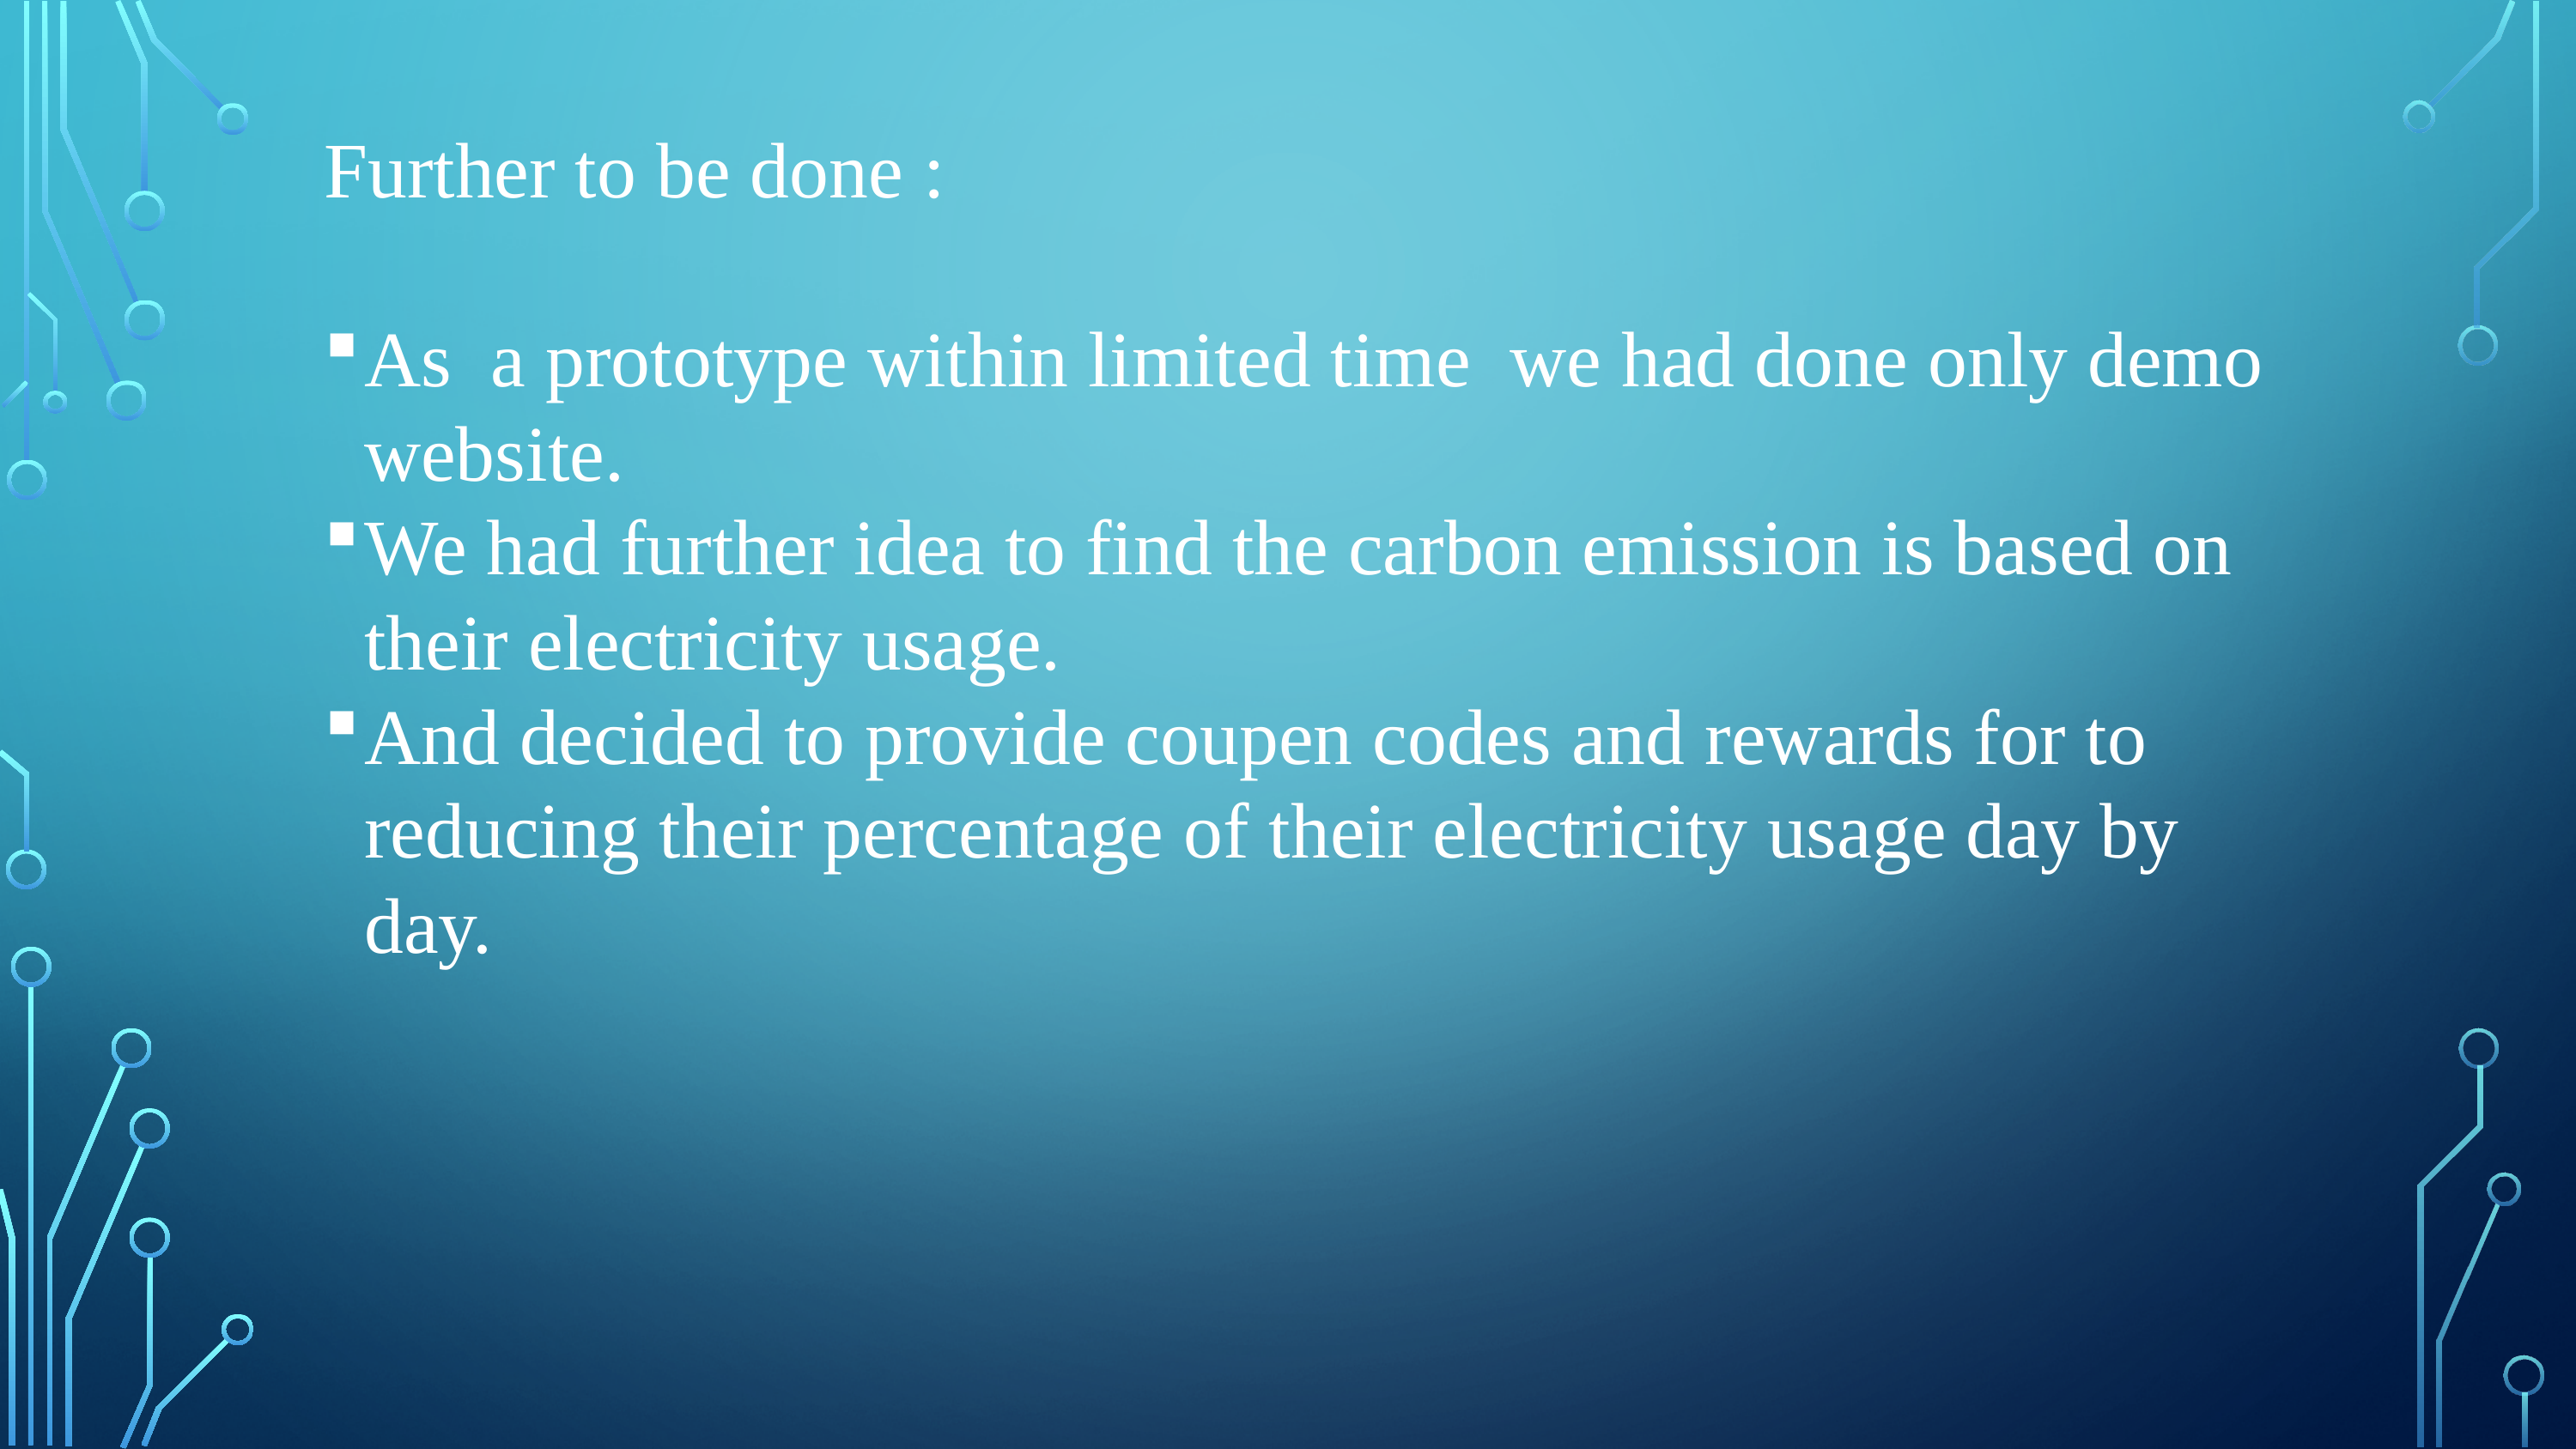

Further to be done :

As  a prototype within limited time  we had done only demo website.
We had further idea to find the carbon emission is based on their electricity usage.
And decided to provide coupen codes and rewards for to reducing their percentage of their electricity usage day by day.